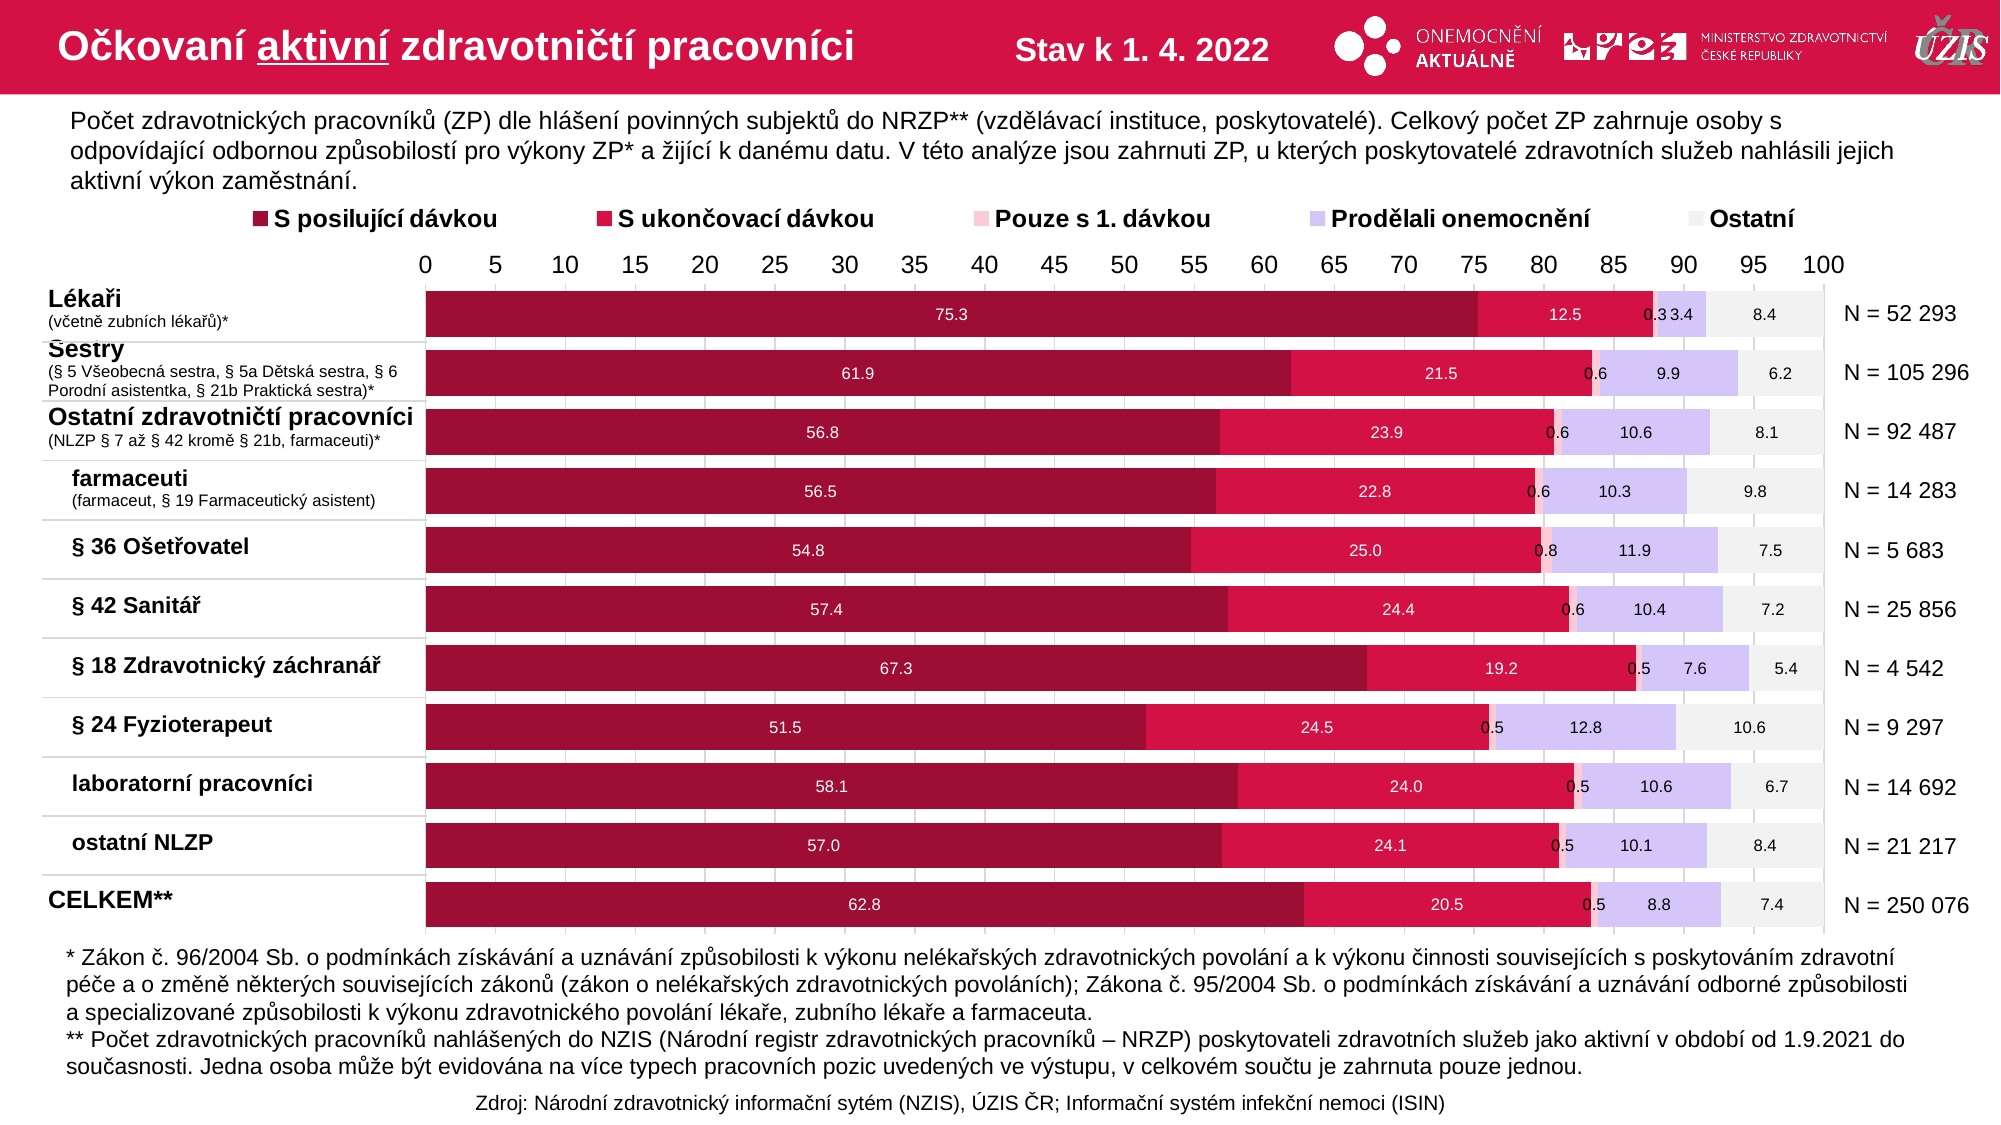

# Očkovaní aktivní zdravotničtí pracovníci
Stav k 1. 4. 2022
Počet zdravotnických pracovníků (ZP) dle hlášení povinných subjektů do NRZP** (vzdělávací instituce, poskytovatelé). Celkový počet ZP zahrnuje osoby s odpovídající odbornou způsobilostí pro výkony ZP* a žijící k danému datu. V této analýze jsou zahrnuti ZP, u kterých poskytovatelé zdravotních služeb nahlásili jejich aktivní výkon zaměstnání.

### Chart

| Category | S posilující dávkou | S ukončovací dávkou | Pouze s 1. dávkou | Prodělali onemocnění | Ostatní |
|---|---|---|---|---|---|
| Lékaři | 75.29115 | 12.49689 | 0.3365651 | 3.449793 | 8.425602 |
| Sestry | 61.87604 | 21.54593 | 0.5565264 | 9.862673 | 6.158828 |
| Ostatní ZP | 56.82528 | 23.89201 | 0.5503476 | 10.62311 | 8.109248 |
|    farmaceuti | 56.52174 | 22.79633 | 0.6021144 | 10.30596 | 9.773857 |
|    § 36 Ošetřovatel | 54.75981 | 24.9868 | 0.7918353 | 11.91272 | 7.54883 |
|    § 42 Sanitář | 57.39867 | 24.40053 | 0.5801361 | 10.39217 | 7.228496 |
|    § 18 Zdravotnický záchranář | 67.34919 | 19.22061 | 0.4623514 | 7.595773 | 5.372083 |
|    § 24 Fyzioterapeut | 51.50048 | 24.54555 | 0.5270517 | 12.84285 | 10.58406 |
|    laboratorní pracovníci | 58.14048 | 24.03349 | 0.544514 | 10.61802 | 6.66349 |
|    ostatní NLZP | 56.95433 | 24.14573 | 0.466607 | 10.07683 | 8.356507 |
| CELKEM | 62.8133 | 20.52136 | 0.5082455 | 8.802924 | 7.354164 |
| Lékaři (včetně zubních lékařů)\* |
| --- |
| Sestry (§ 5 Všeobecná sestra, § 5a Dětská sestra, § 6 Porodní asistentka, § 21b Praktická sestra)\* |
| Ostatní zdravotničtí pracovníci (NLZP § 7 až § 42 kromě § 21b, farmaceuti)\* |
| farmaceuti (farmaceut, § 19 Farmaceutický asistent) |
| § 36 Ošetřovatel |
| § 42 Sanitář |
| § 18 Zdravotnický záchranář |
| § 24 Fyzioterapeut |
| laboratorní pracovníci |
| ostatní NLZP |
| CELKEM\*\* |
| N = 52 293 |
| --- |
| N = 105 296 |
| N = 92 487 |
| N = 14 283 |
| N = 5 683 |
| N = 25 856 |
| N = 4 542 |
| N = 9 297 |
| N = 14 692 |
| N = 21 217 |
| N = 250 076 |
* Zákon č. 96/2004 Sb. o podmínkách získávání a uznávání způsobilosti k výkonu nelékařských zdravotnických povolání a k výkonu činnosti souvisejících s poskytováním zdravotní péče a o změně některých souvisejících zákonů (zákon o nelékařských zdravotnických povoláních); Zákona č. 95/2004 Sb. o podmínkách získávání a uznávání odborné způsobilosti a specializované způsobilosti k výkonu zdravotnického povolání lékaře, zubního lékaře a farmaceuta.
** Počet zdravotnických pracovníků nahlášených do NZIS (Národní registr zdravotnických pracovníků – NRZP) poskytovateli zdravotních služeb jako aktivní v období od 1.9.2021 do současnosti. Jedna osoba může být evidována na více typech pracovních pozic uvedených ve výstupu, v celkovém součtu je zahrnuta pouze jednou.
Zdroj: Národní zdravotnický informační sytém (NZIS), ÚZIS ČR; Informační systém infekční nemoci (ISIN)